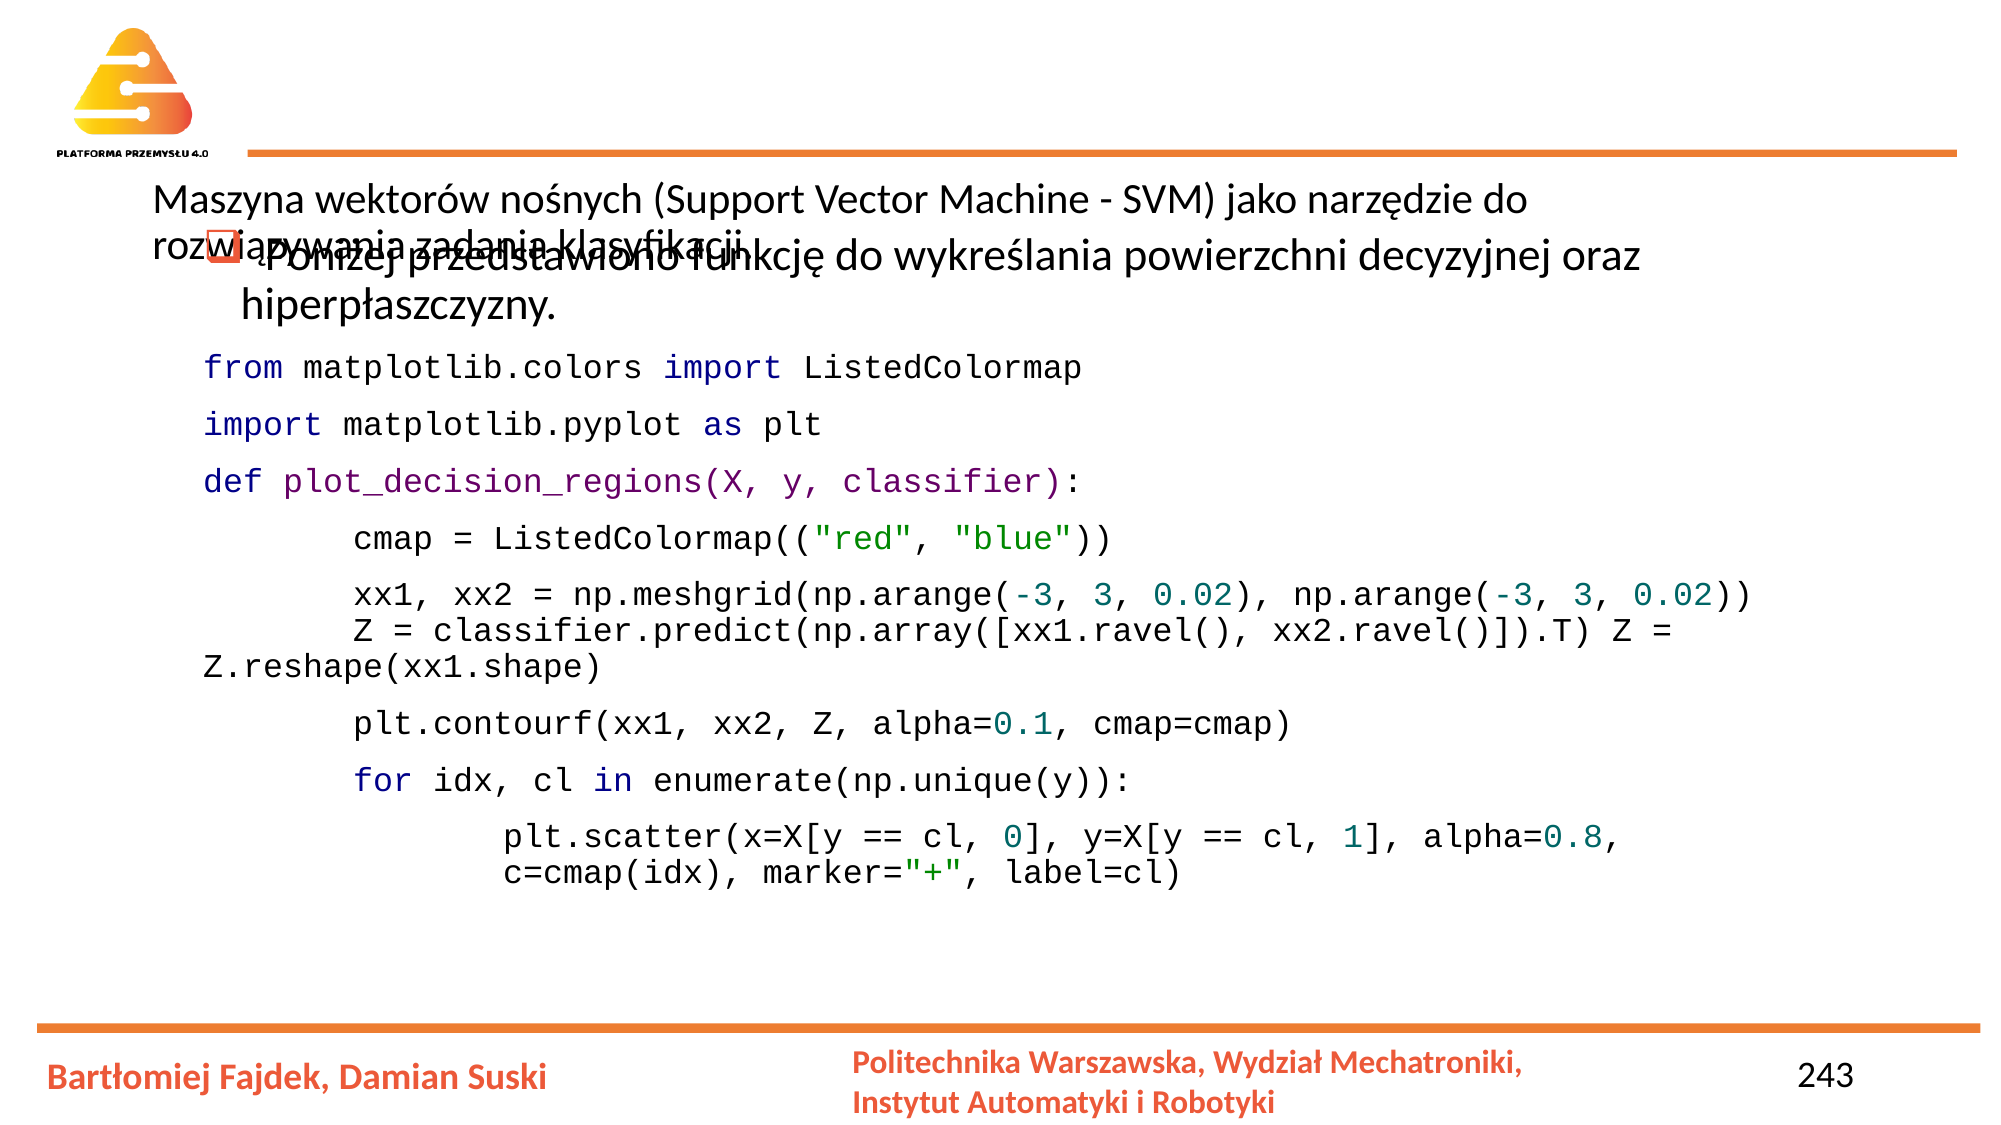

# Maszyna wektorów nośnych (Support Vector Machine - SVM) jako narzędzie do rozwiązywania zadania klasyfikacji.
  Poniżej przedstawiono funkcję do wykreślania powierzchni decyzyjnej oraz hiperpłaszczyzny.
from matplotlib.colors import ListedColormap
import matplotlib.pyplot as plt
def plot_decision_regions(X, y, classifier):
	cmap = ListedColormap(("red", "blue"))
	xx1, xx2 = np.meshgrid(np.arange(-3, 3, 0.02), np.arange(-3, 3, 0.02)) 	Z = classifier.predict(np.array([xx1.ravel(), xx2.ravel()]).T) Z = 	Z.reshape(xx1.shape)
	plt.contourf(xx1, xx2, Z, alpha=0.1, cmap=cmap)
	for idx, cl in enumerate(np.unique(y)):
		plt.scatter(x=X[y == cl, 0], y=X[y == cl, 1], alpha=0.8, 			c=cmap(idx), marker="+", label=cl)
243